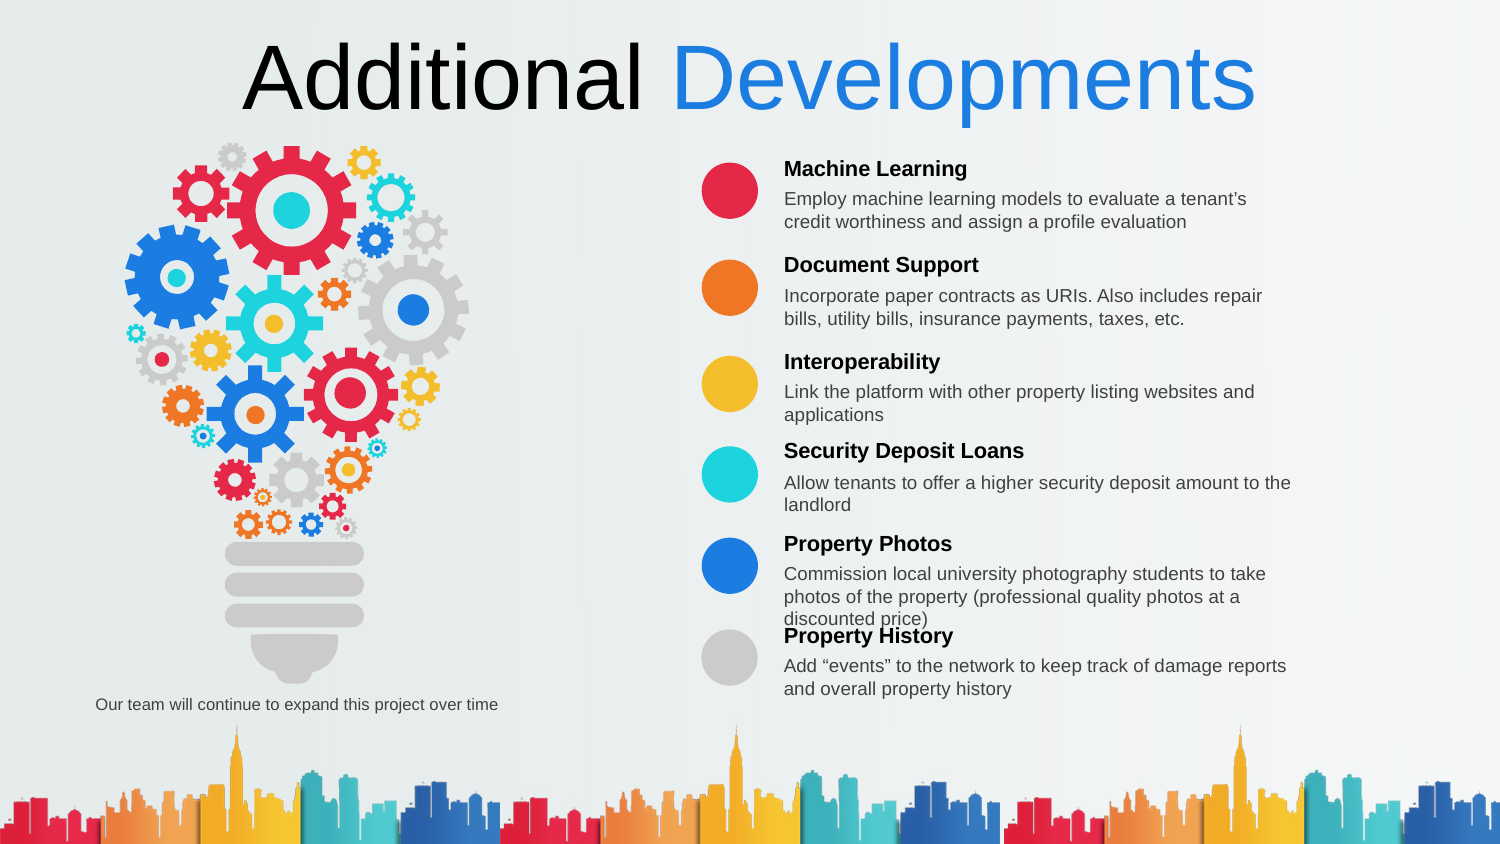

# Additional Developments

Machine Learning

Employ machine learning models to evaluate a tenant’s credit worthiness and assign a profile evaluation
Document Support

Incorporate paper contracts as URIs. Also includes repair bills, utility bills, insurance payments, taxes, etc.
Interoperability

Link the platform with other property listing websites and applications
Security Deposit Loans

Allow tenants to offer a higher security deposit amount to the landlord
Property Photos

Commission local university photography students to take photos of the property (professional quality photos at a discounted price)
Property History

Add “events” to the network to keep track of damage reports and overall property history
Our team will continue to expand this project over time